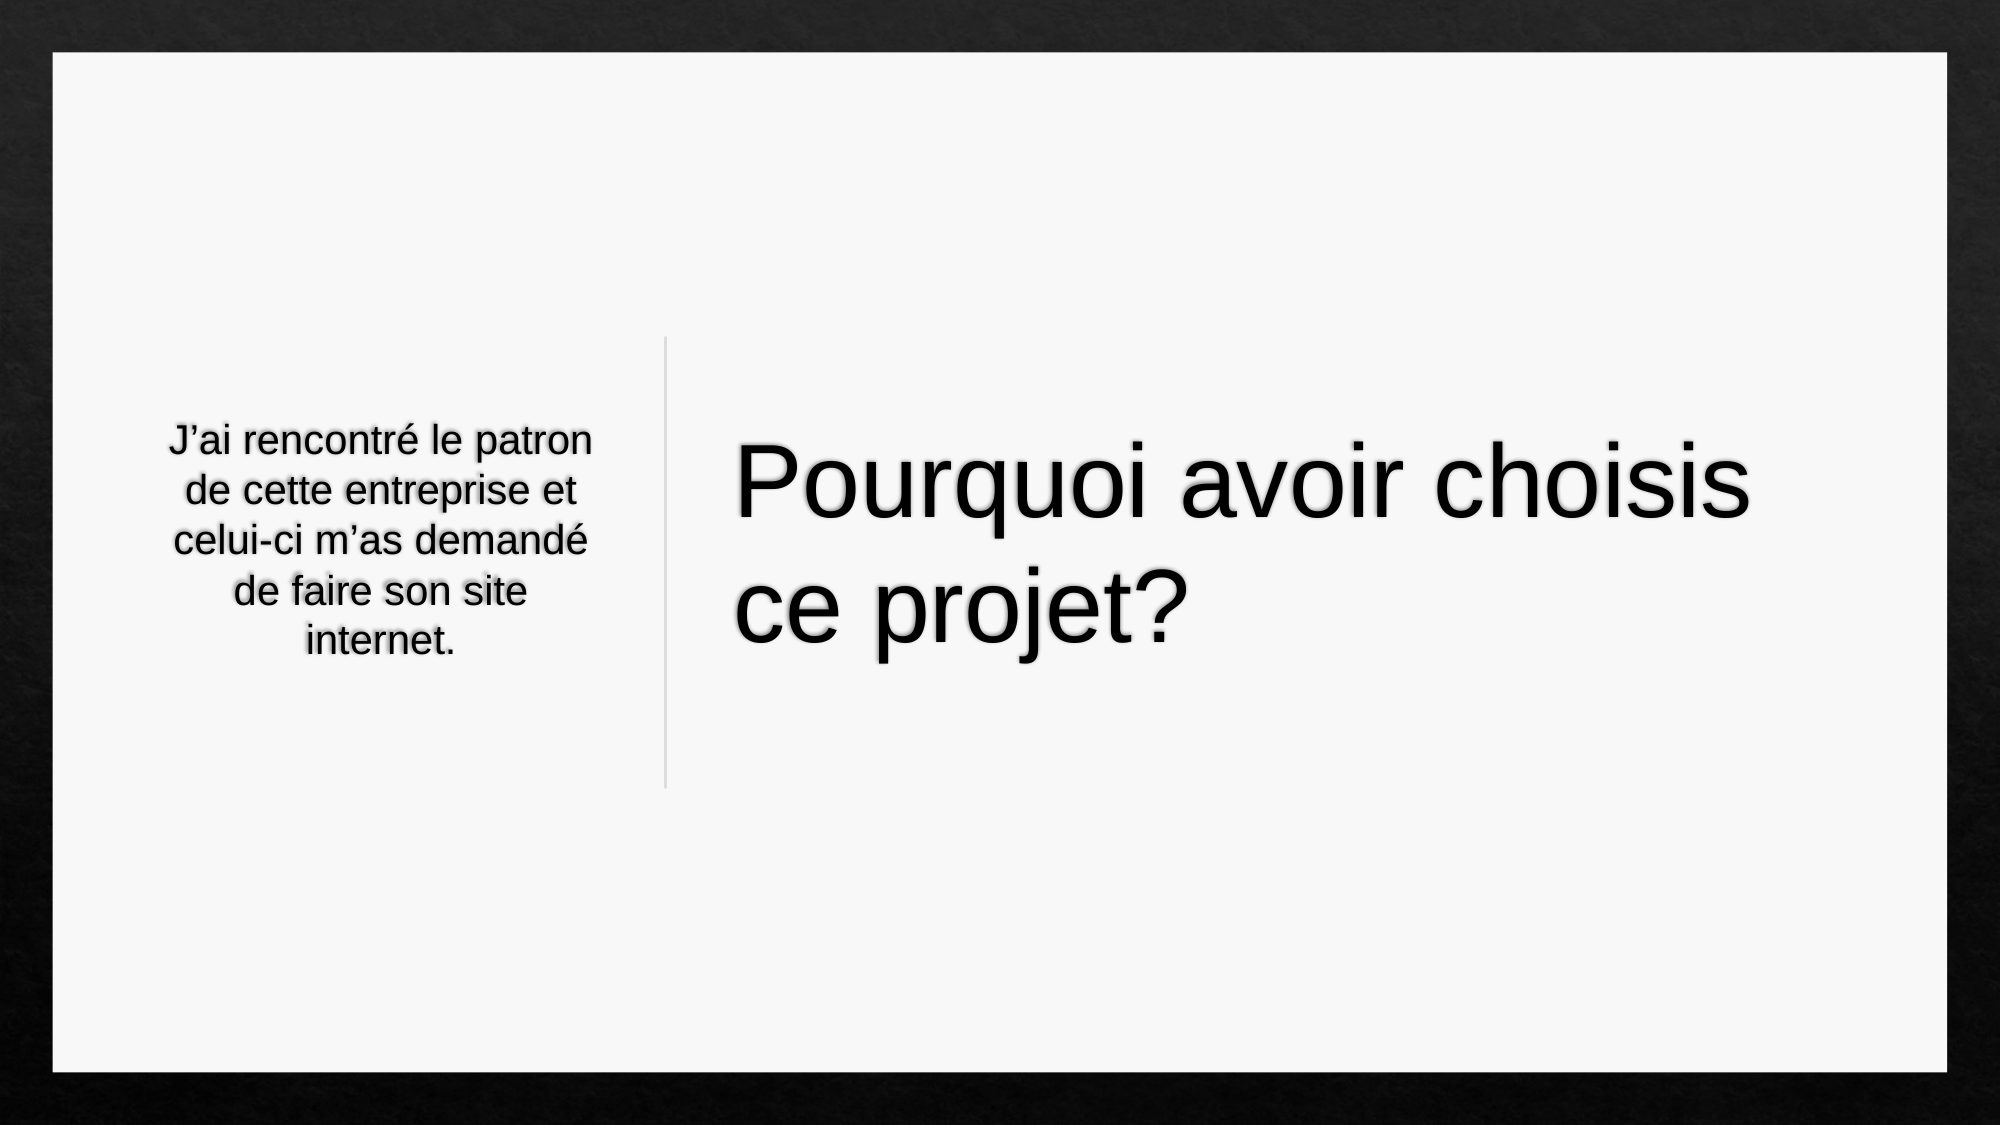

J’ai rencontré le patron de cette entreprise et celui-ci m’as demandé de faire son site internet.
# Pourquoi avoir choisis ce projet?